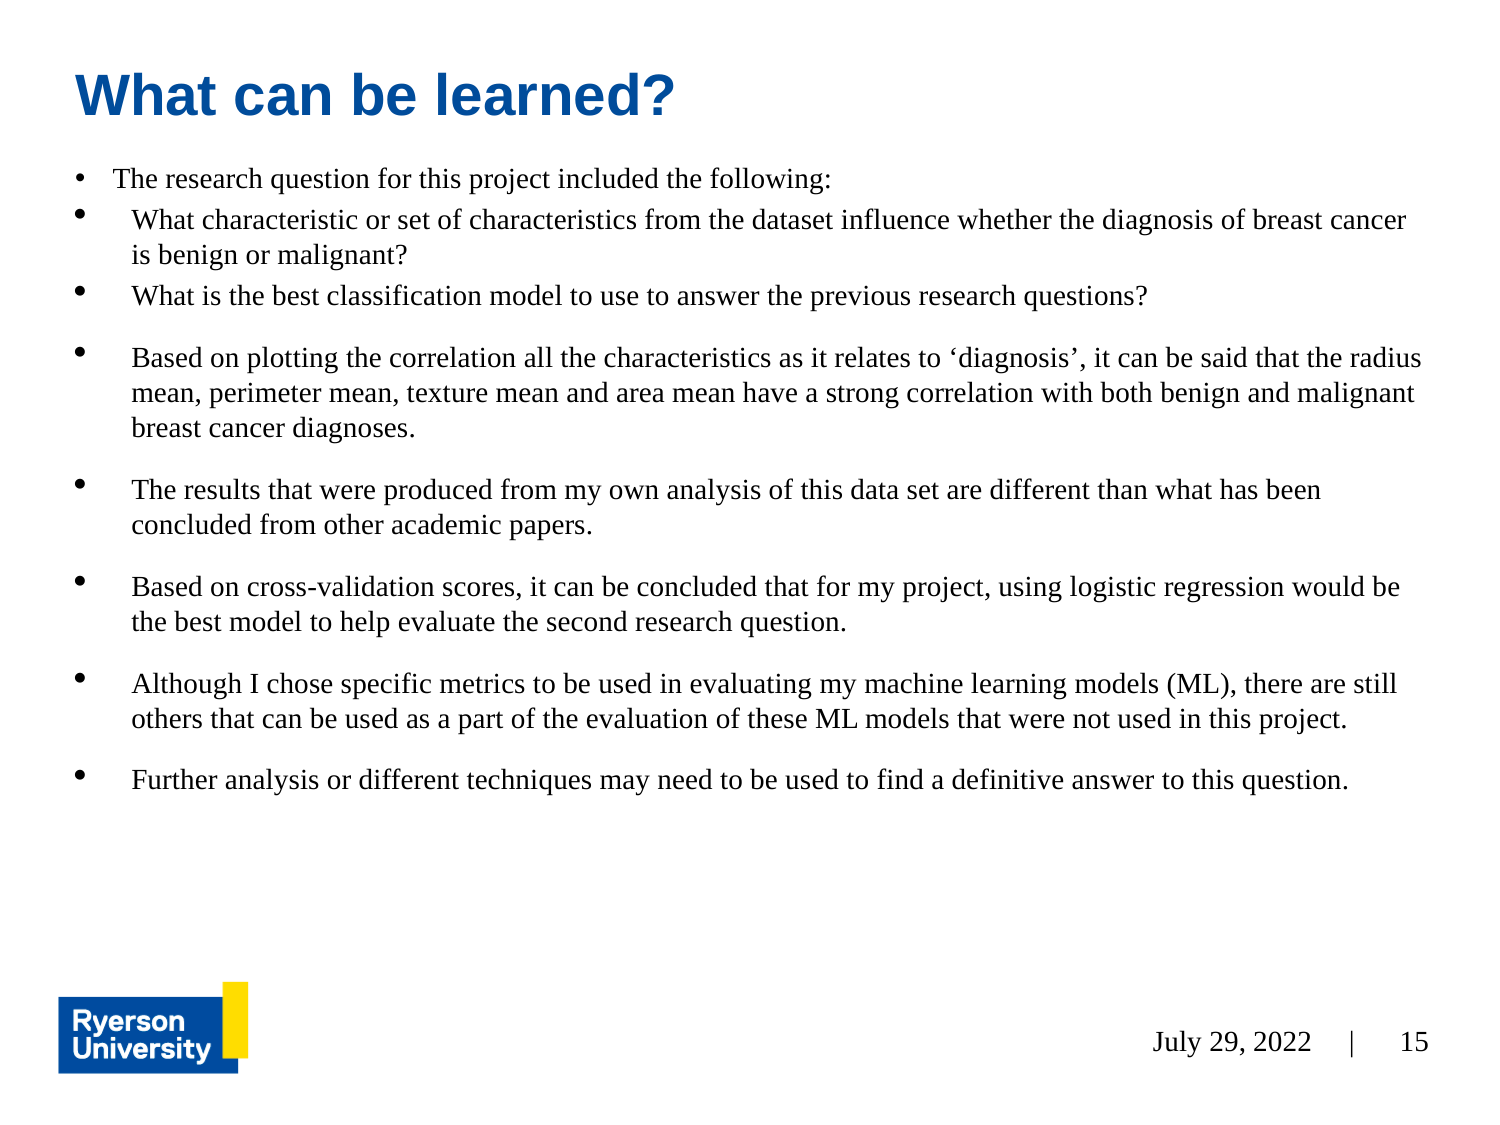

# What can be learned?
The research question for this project included the following:
What characteristic or set of characteristics from the dataset influence whether the diagnosis of breast cancer is benign or malignant?
What is the best classification model to use to answer the previous research questions?
Based on plotting the correlation all the characteristics as it relates to ‘diagnosis’, it can be said that the radius mean, perimeter mean, texture mean and area mean have a strong correlation with both benign and malignant breast cancer diagnoses.
The results that were produced from my own analysis of this data set are different than what has been concluded from other academic papers.
Based on cross-validation scores, it can be concluded that for my project, using logistic regression would be the best model to help evaluate the second research question.
Although I chose specific metrics to be used in evaluating my machine learning models (ML), there are still others that can be used as a part of the evaluation of these ML models that were not used in this project.
Further analysis or different techniques may need to be used to find a definitive answer to this question.

July 29, 2022     |
15